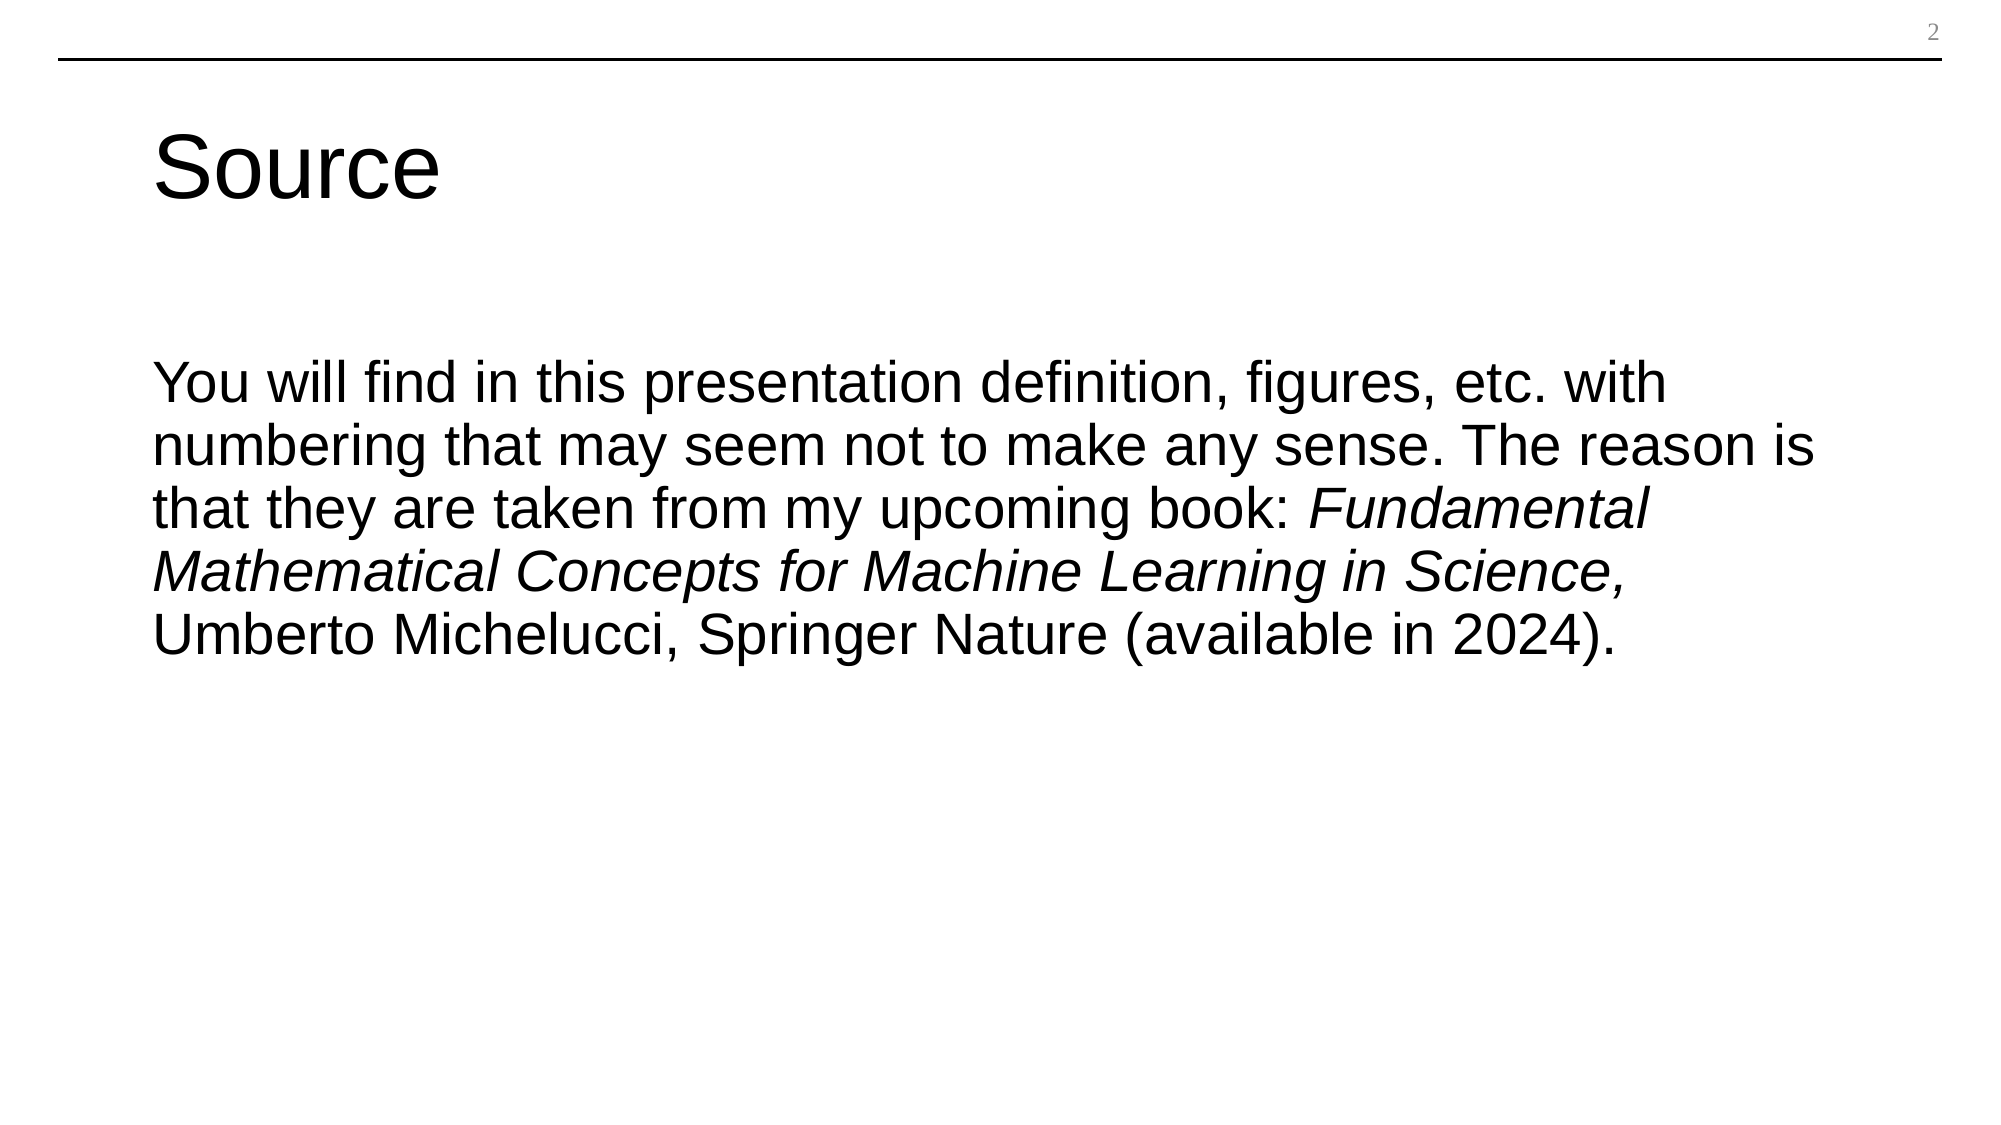

# Source
You will find in this presentation definition, figures, etc. with numbering that may seem not to make any sense. The reason is that they are taken from my upcoming book: Fundamental Mathematical Concepts for Machine Learning in Science, Umberto Michelucci, Springer Nature (available in 2024).